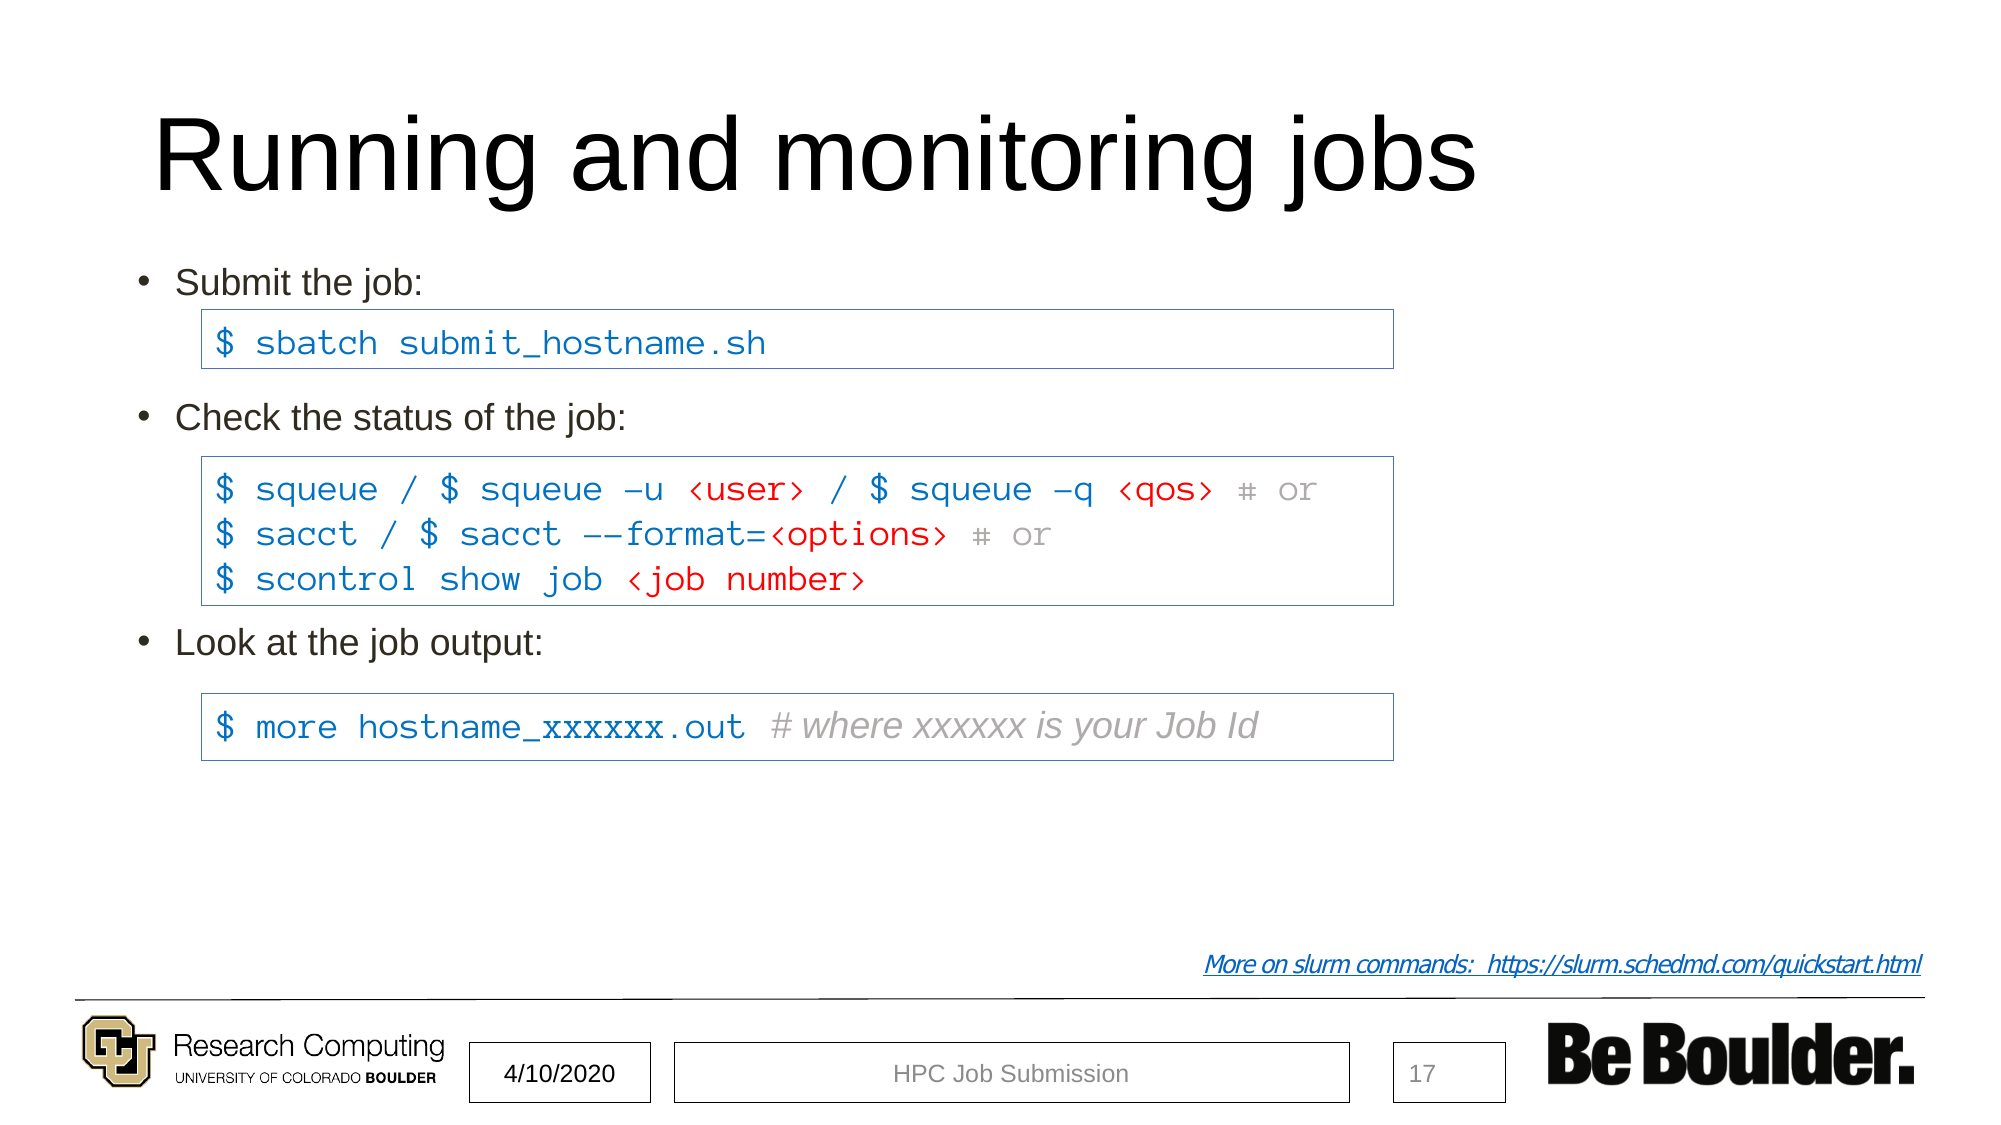

# Running and monitoring jobs
Submit the job:

Check the status of the job:

Look at the job output:

$ sbatch submit_hostname.sh
$ squeue / $ squeue –u <user> / $ squeue –q <qos> # or
$ sacct / $ sacct –-format=<options> # or
$ scontrol show job <job number>
$ more hostname_xxxxxx.out # where xxxxxx is your Job Id

More on slurm commands:  https://slurm.schedmd.com/quickstart.html
4/10/2020
HPC Job Submission
17